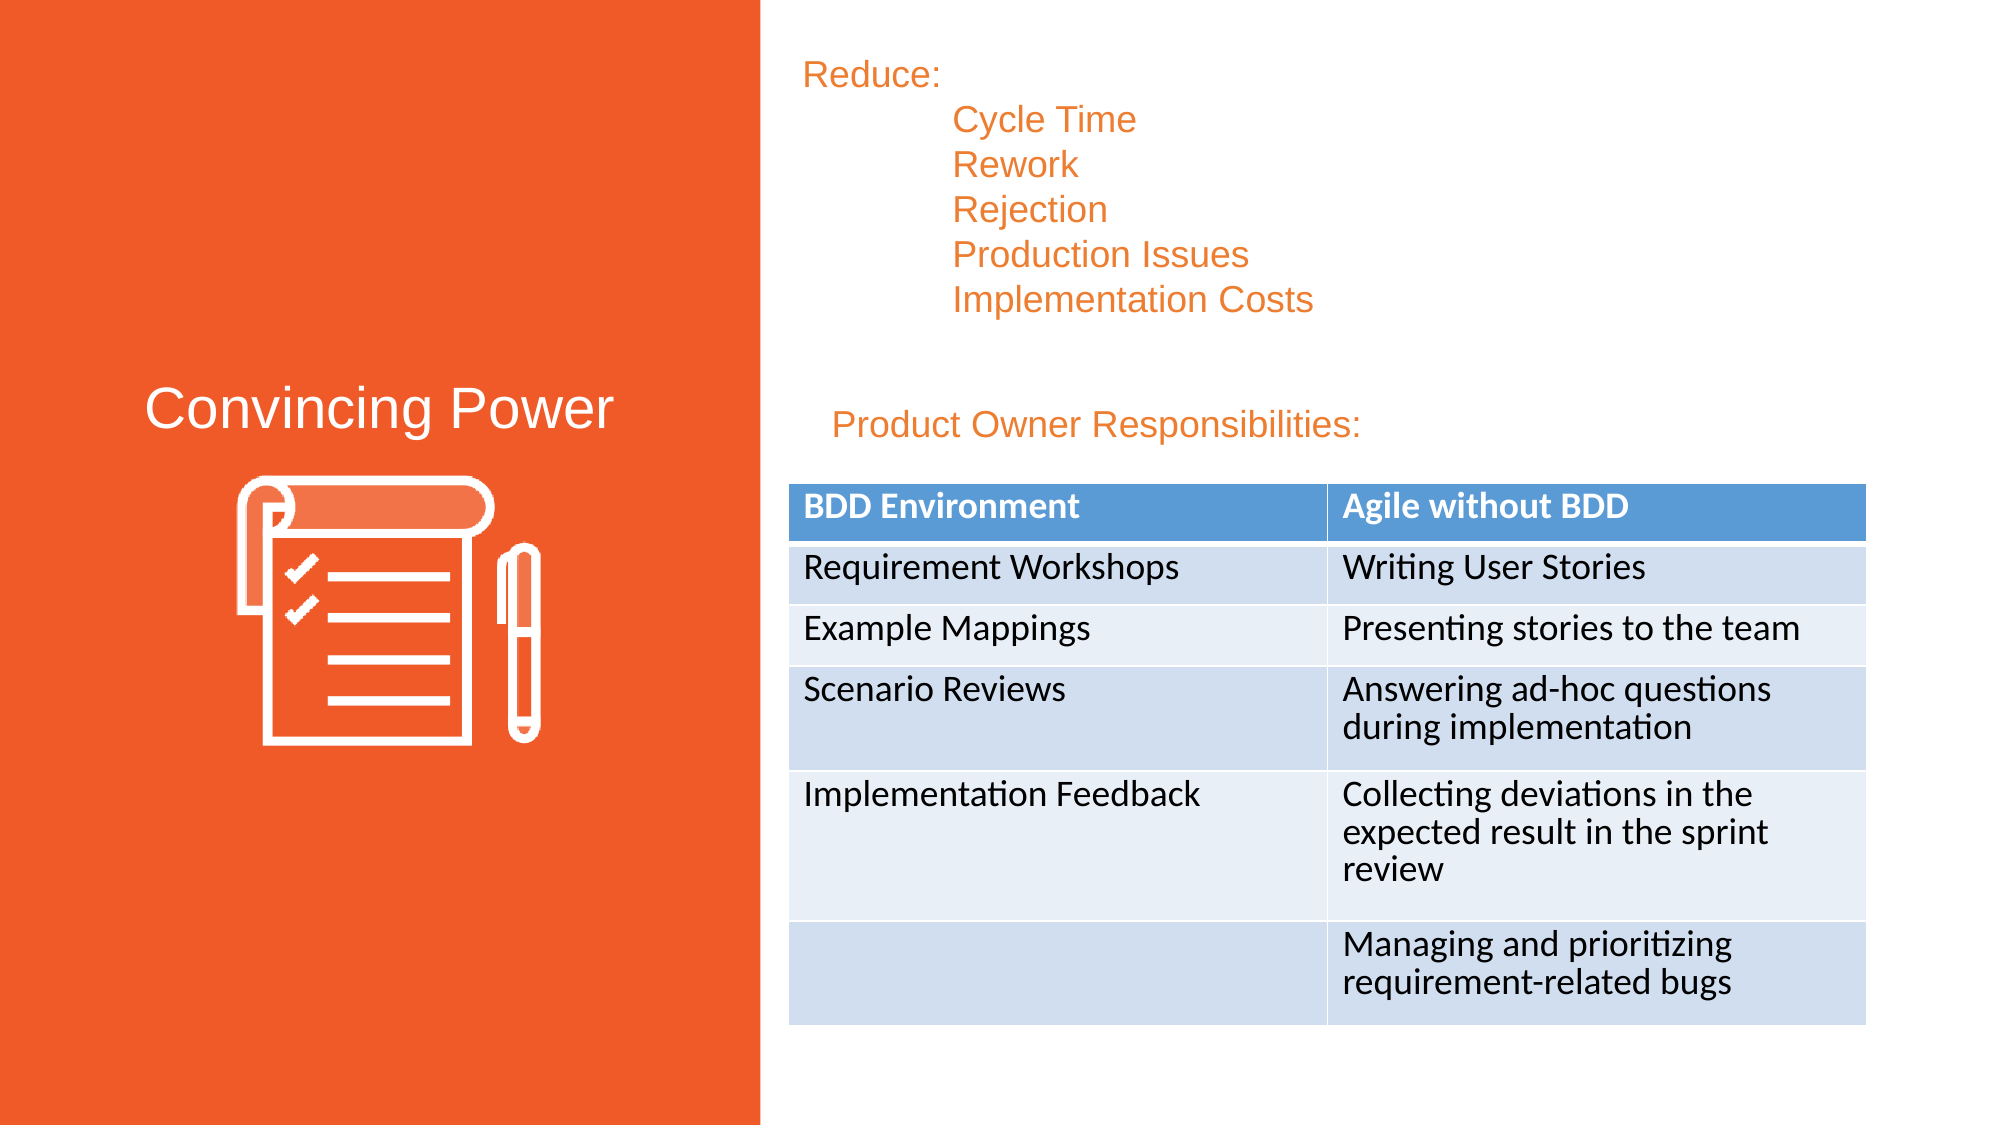

Reduce:
	Cycle Time
	Rework
	Rejection
	Production Issues
	Implementation Costs

Convincing Power
Product Owner Responsibilities:

| BDD Environment | Agile without BDD |
| --- | --- |
| Requirement Workshops | Writing User Stories |
| Example Mappings | Presenting stories to the team |
| Scenario Reviews | Answering ad-hoc questions during implementation |
| Implementation Feedback | Collecting deviations in the expected result in the sprint review |
|  | Managing and prioritizing requirement-related bugs |